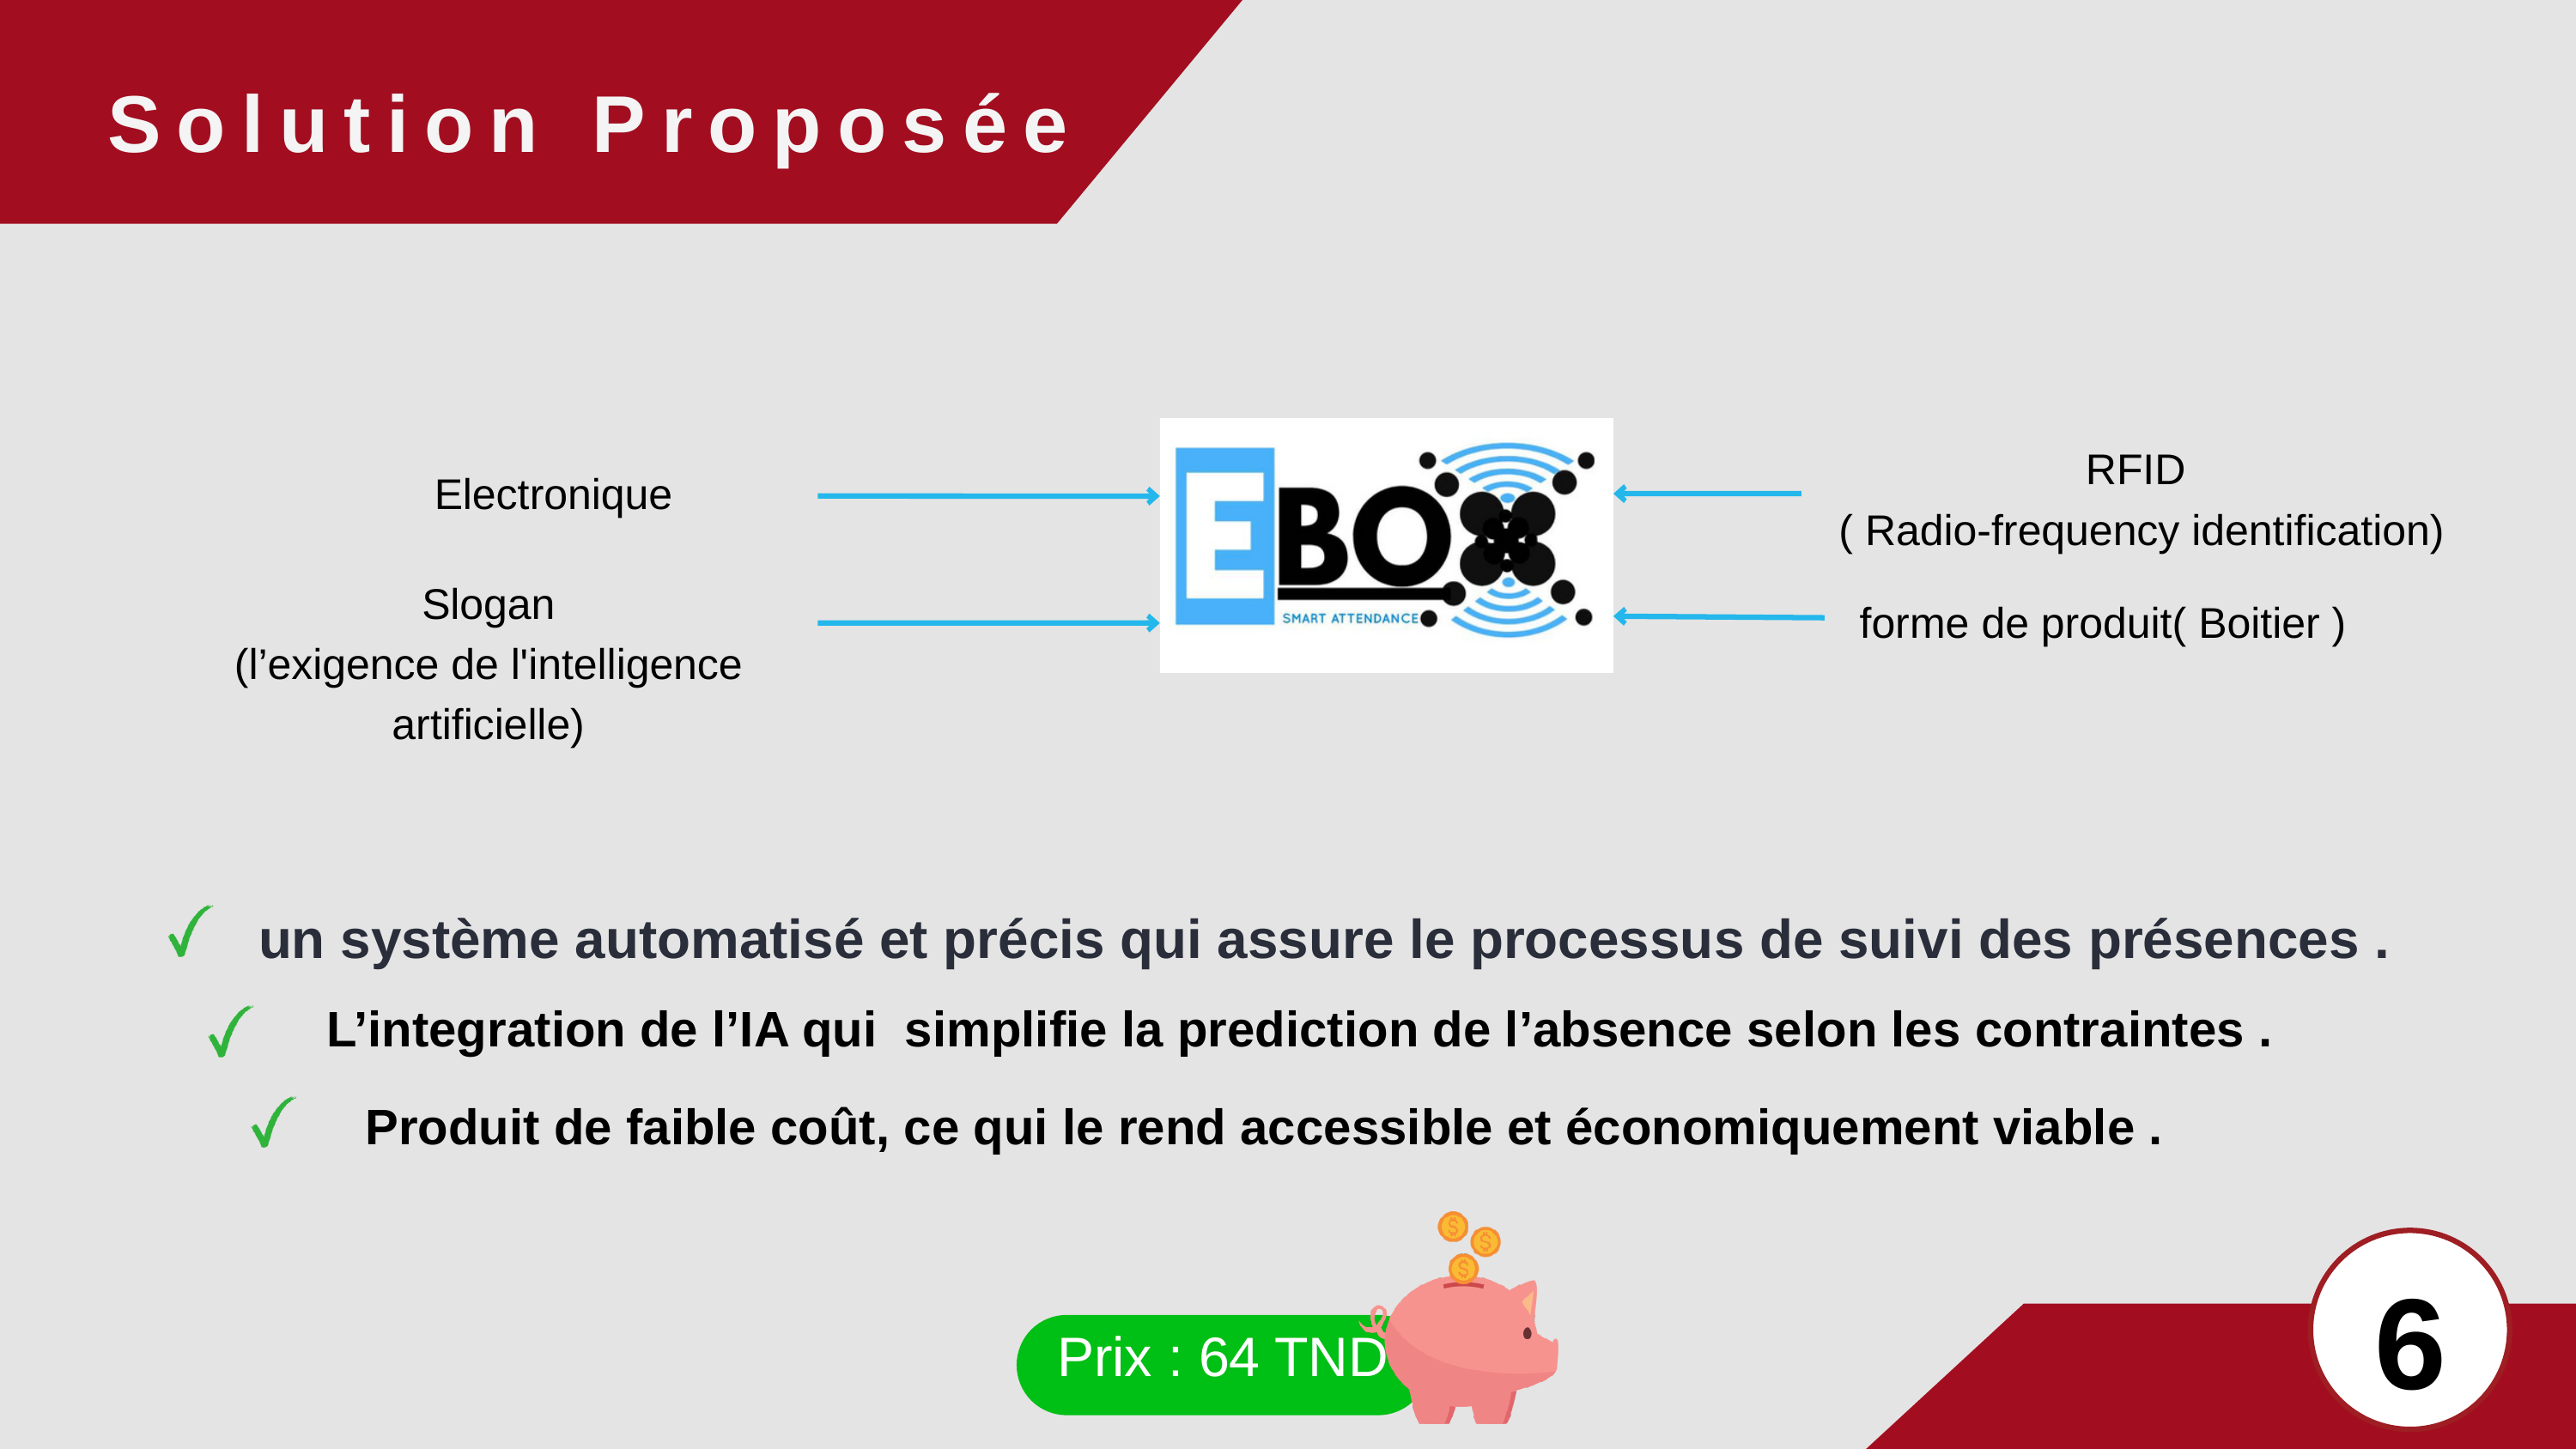

Solution Proposée

RFID
( Radio-frequency identification)
Electronique

Slogan
(l’exigence de l'intelligence artificielle)
forme de produit( Boitier )

un système automatisé et précis qui assure le processus de suivi des présences .

L’integration de l’IA qui  simplifie la prediction de l’absence selon les contraintes .

 Produit de faible coût, ce qui le rend accessible et économiquement viable .

6

Prix : 64 TND